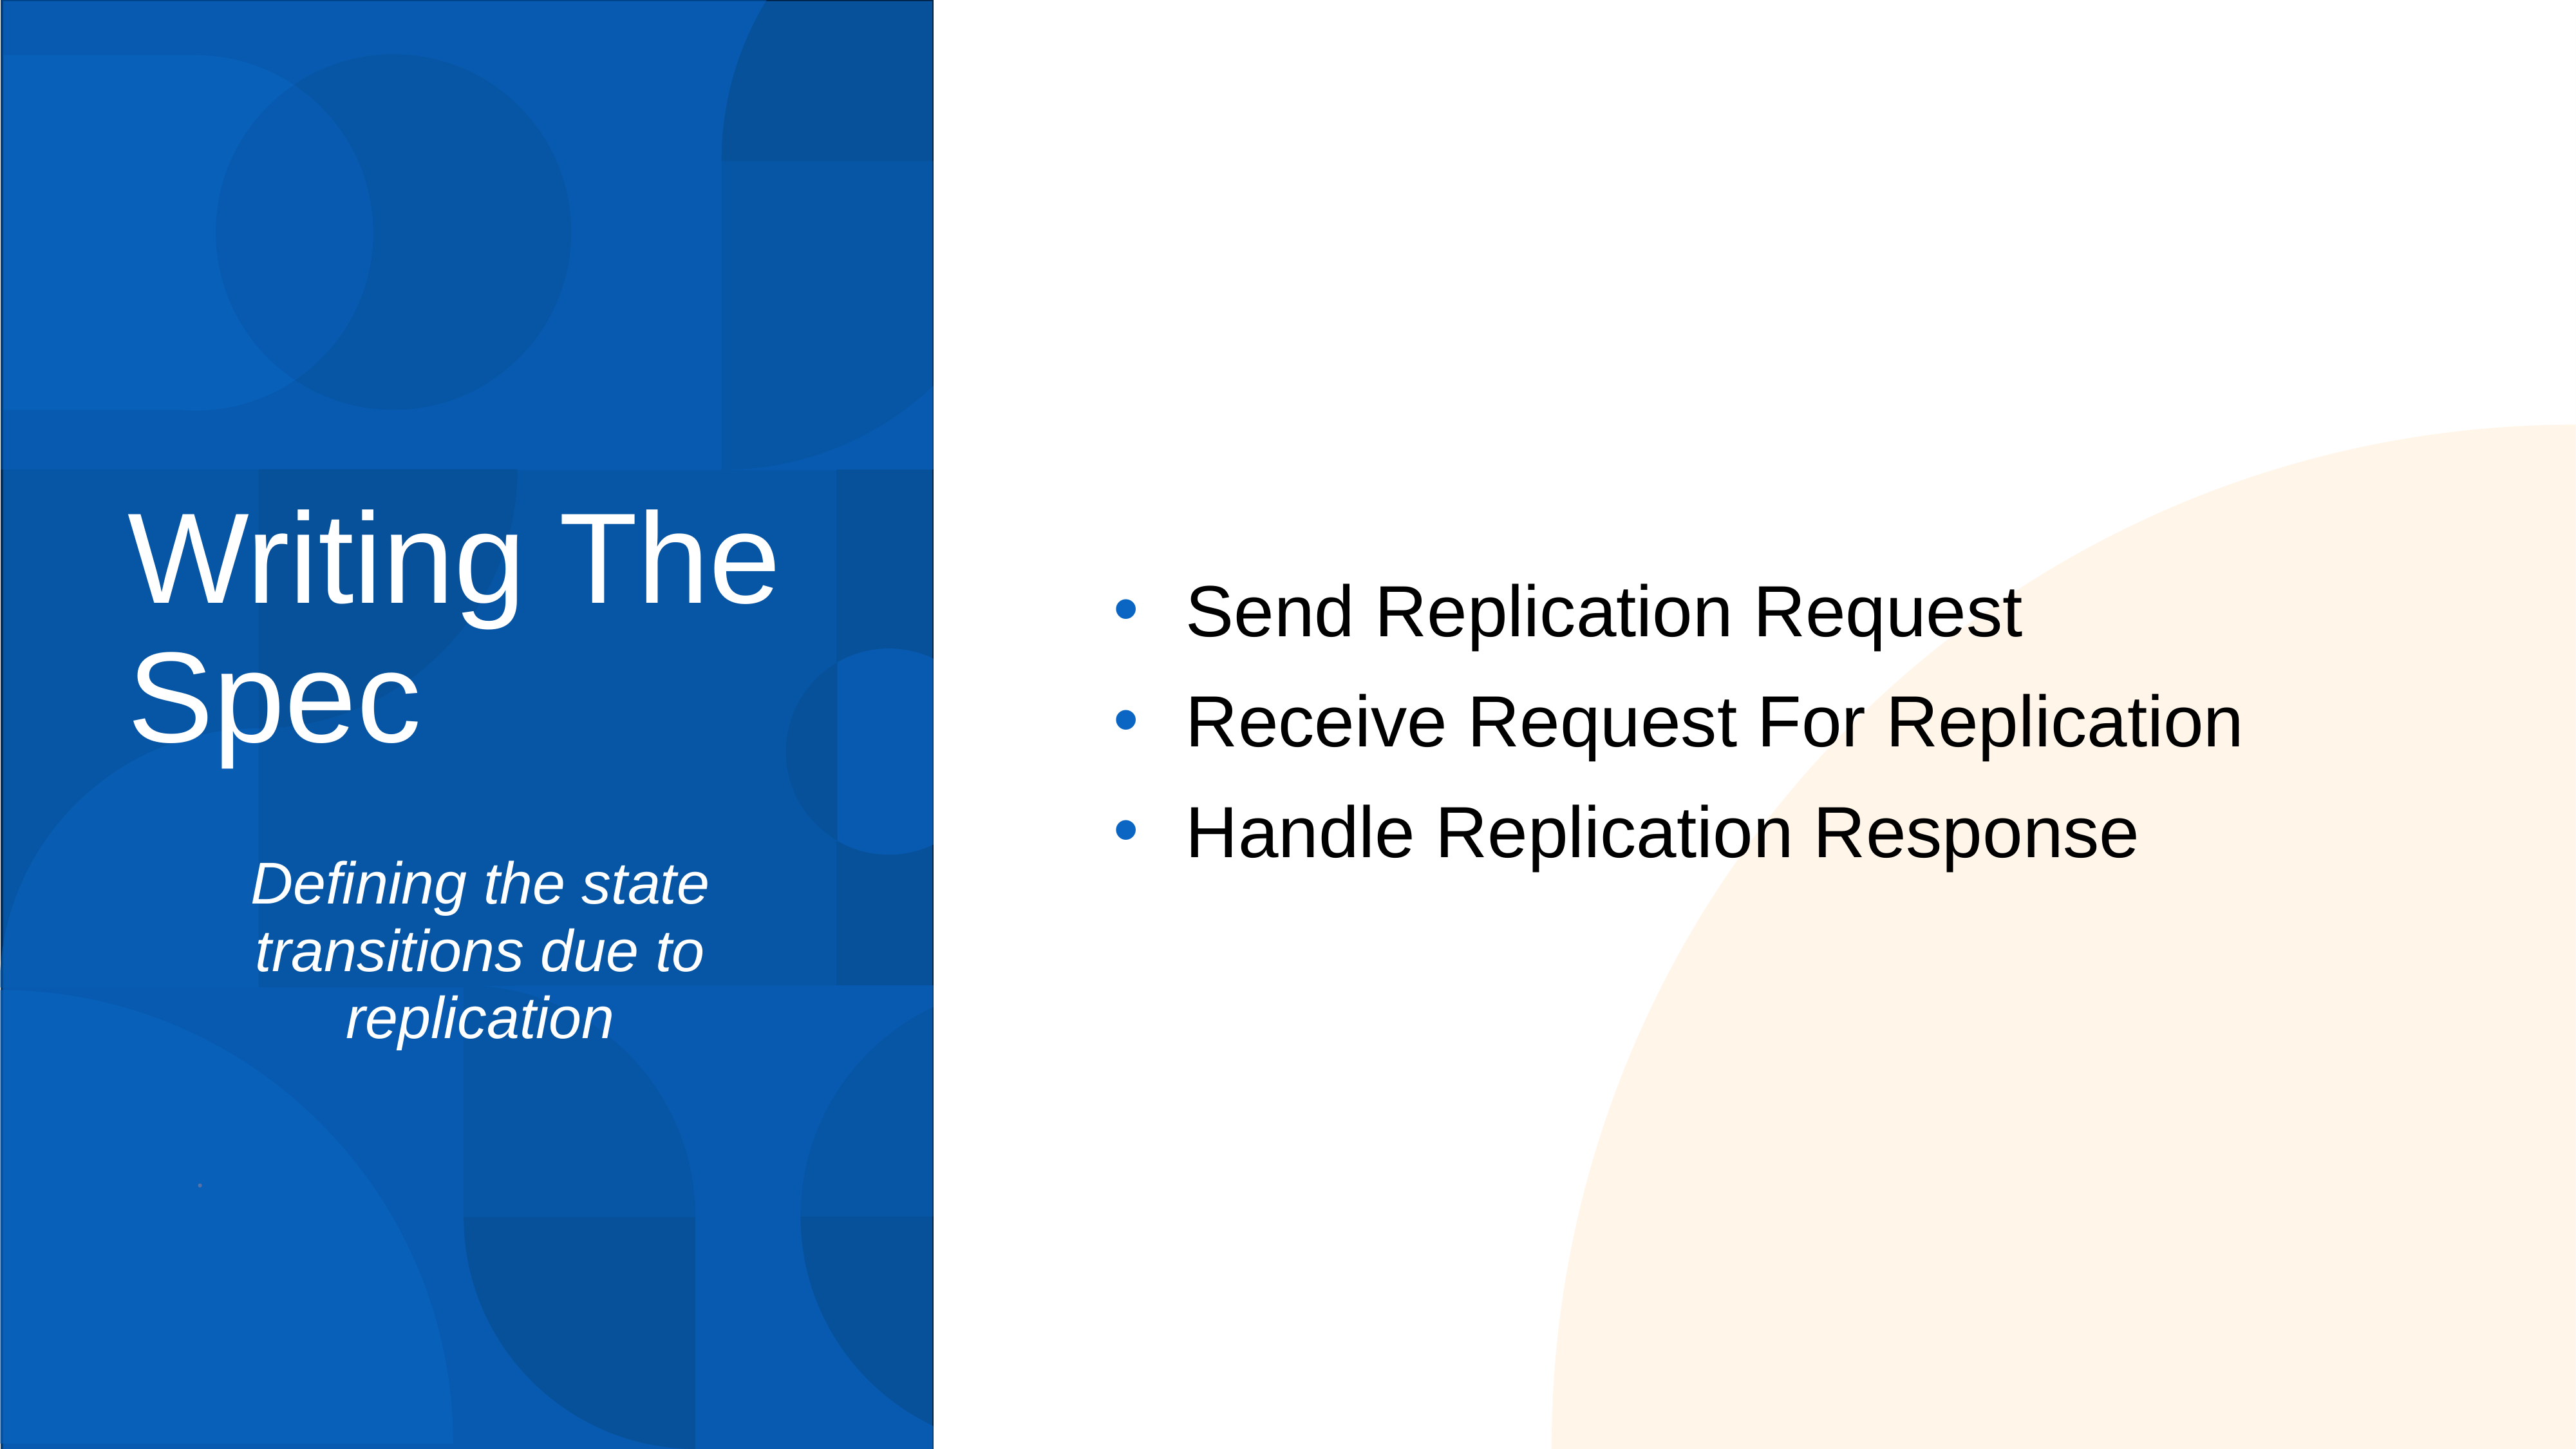

Send Replication Request
Receive Request For Replication
Handle Replication Response
Writing The Spec
Defining the state transitions due to replication